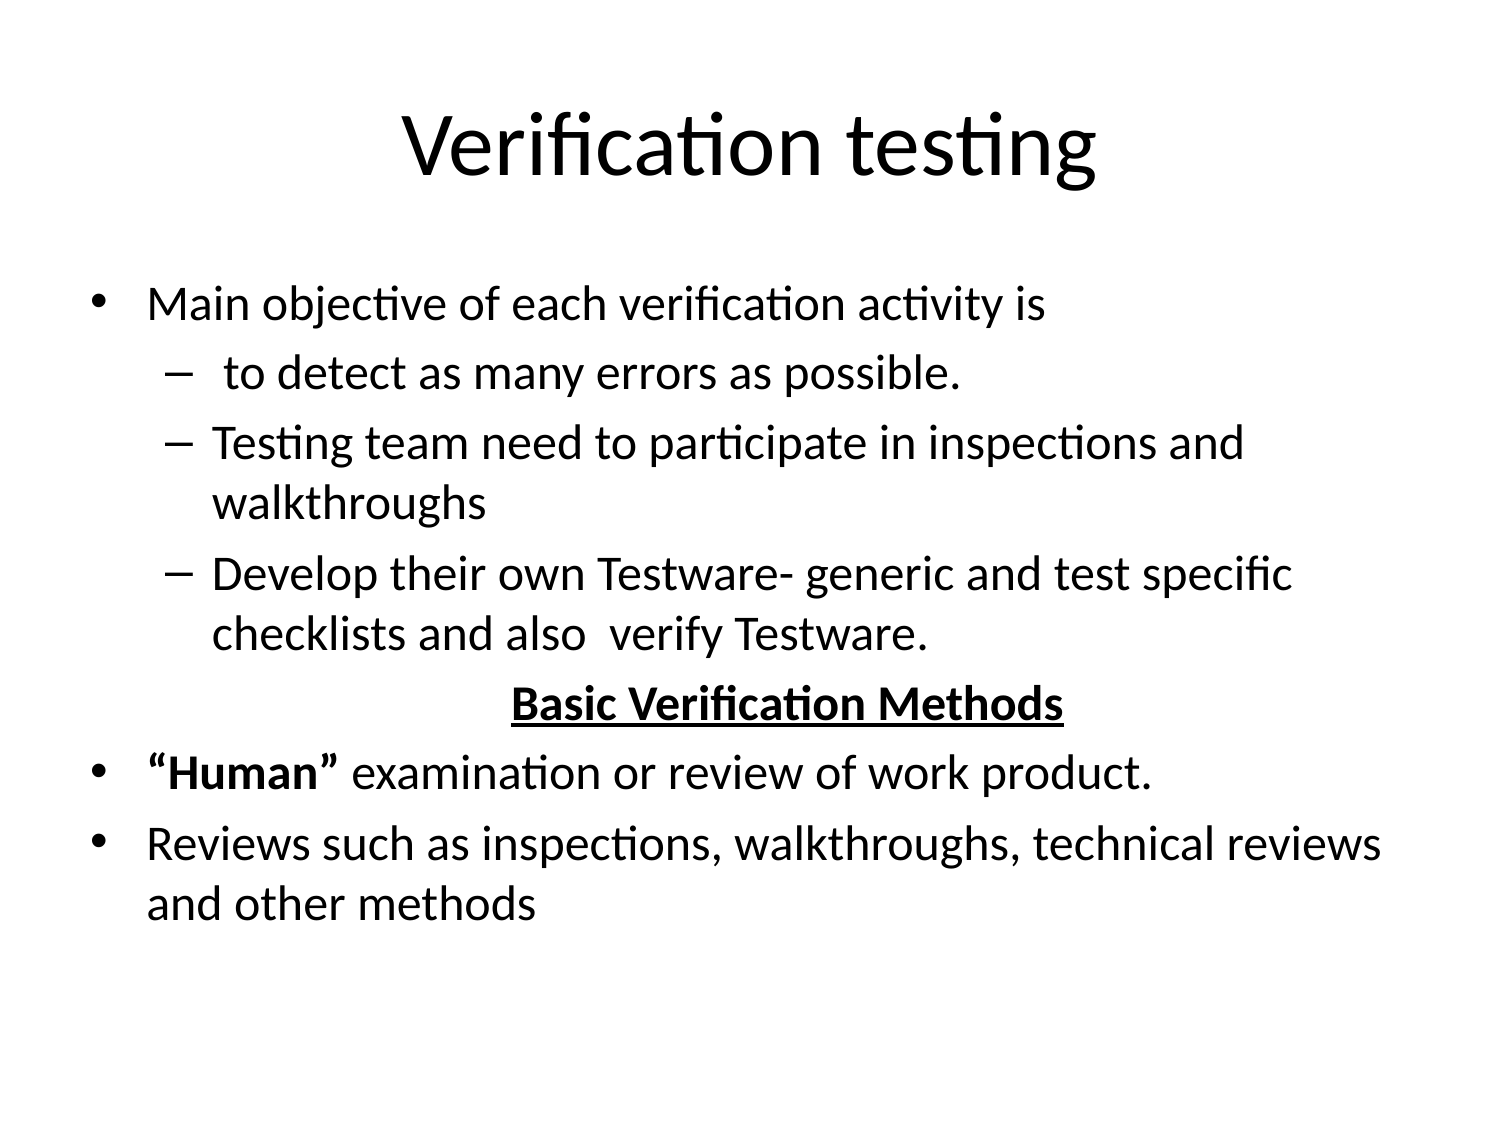

# Verification testing
Main objective of each verification activity is
 to detect as many errors as possible.
Testing team need to participate in inspections and walkthroughs
Develop their own Testware- generic and test specific checklists and also  verify Testware.
Basic Verification Methods
“Human” examination or review of work product.
Reviews such as inspections, walkthroughs, technical reviews and other methods